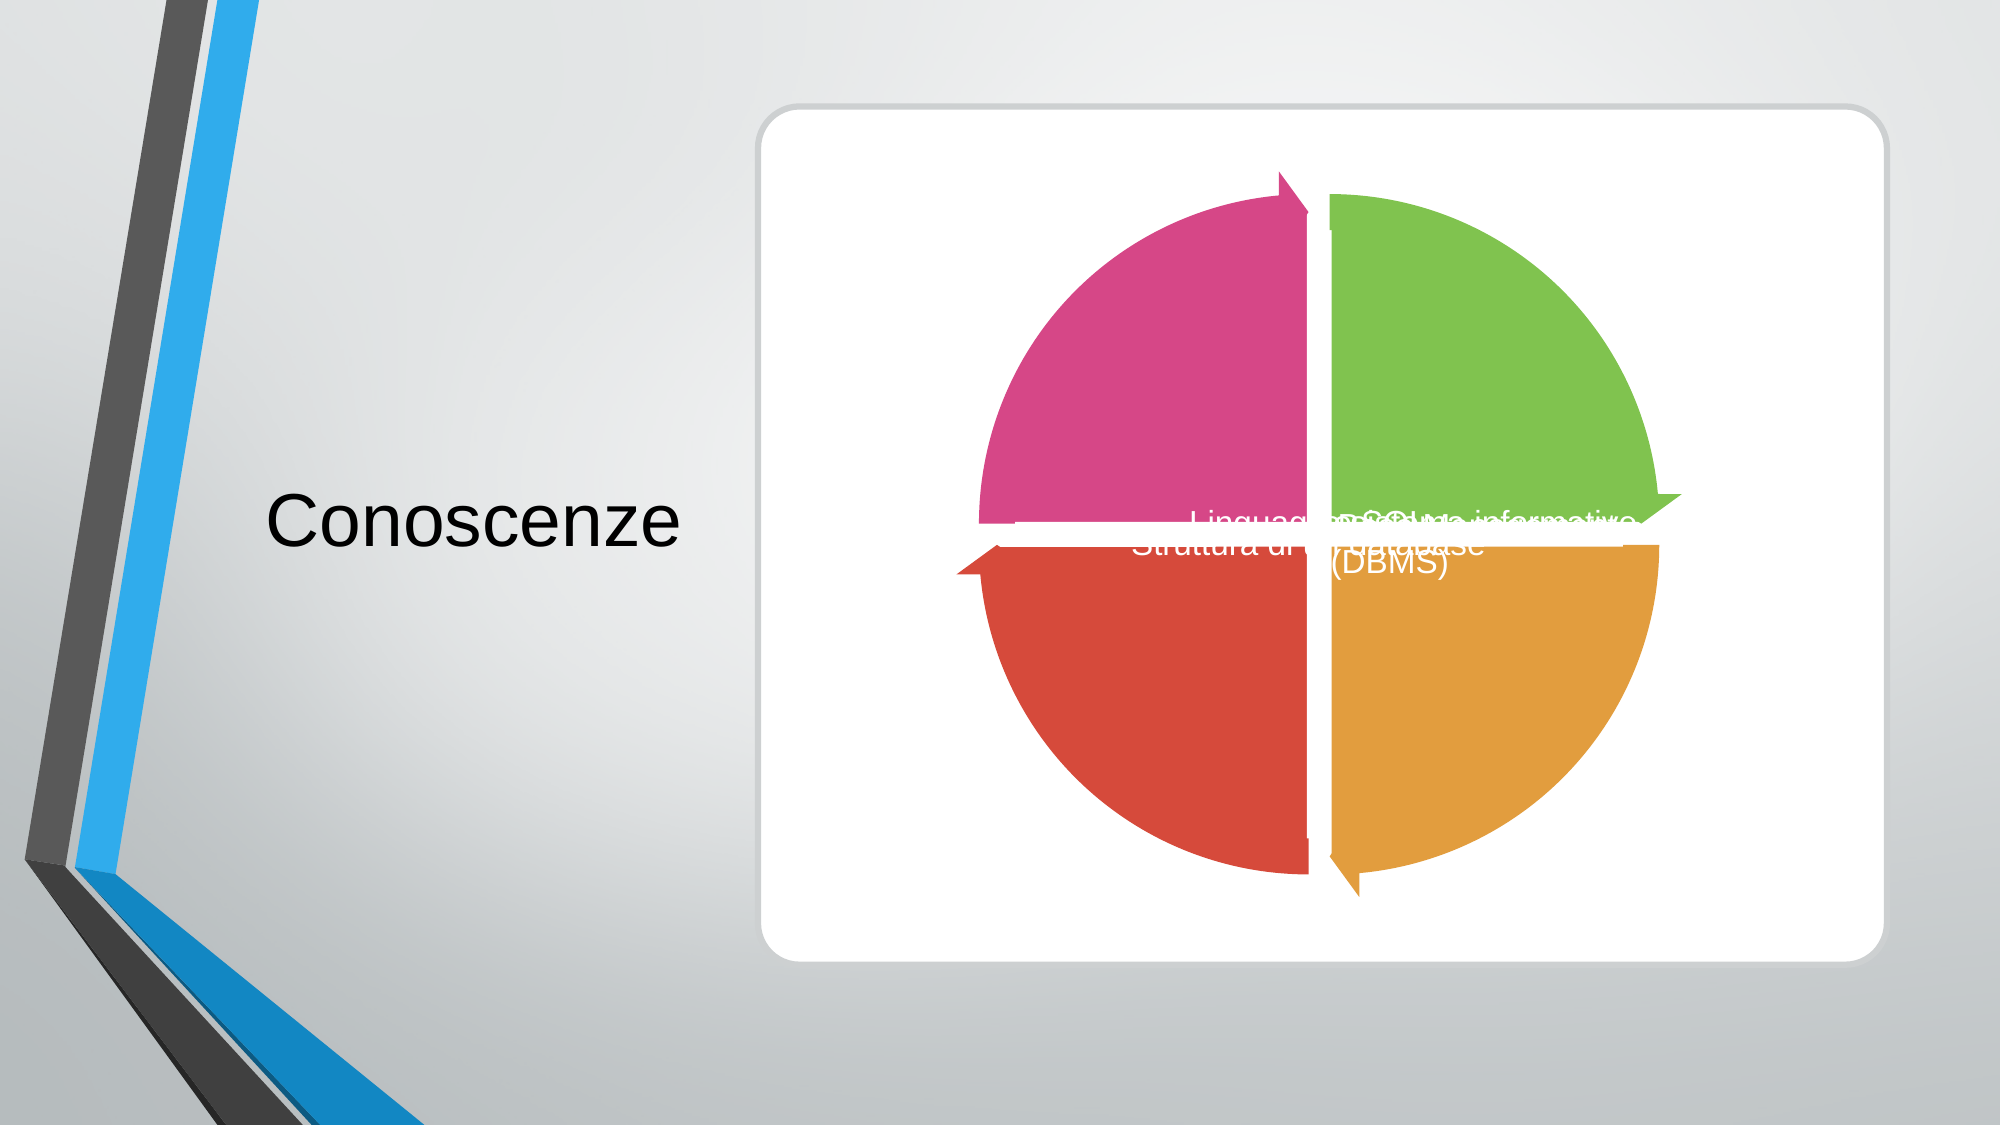

Sistema informatico e sistema informativo
Funzioni di un Data Base Management System (DBMS)
Struttura di un database
Linguaggio SQL
# Conoscenze